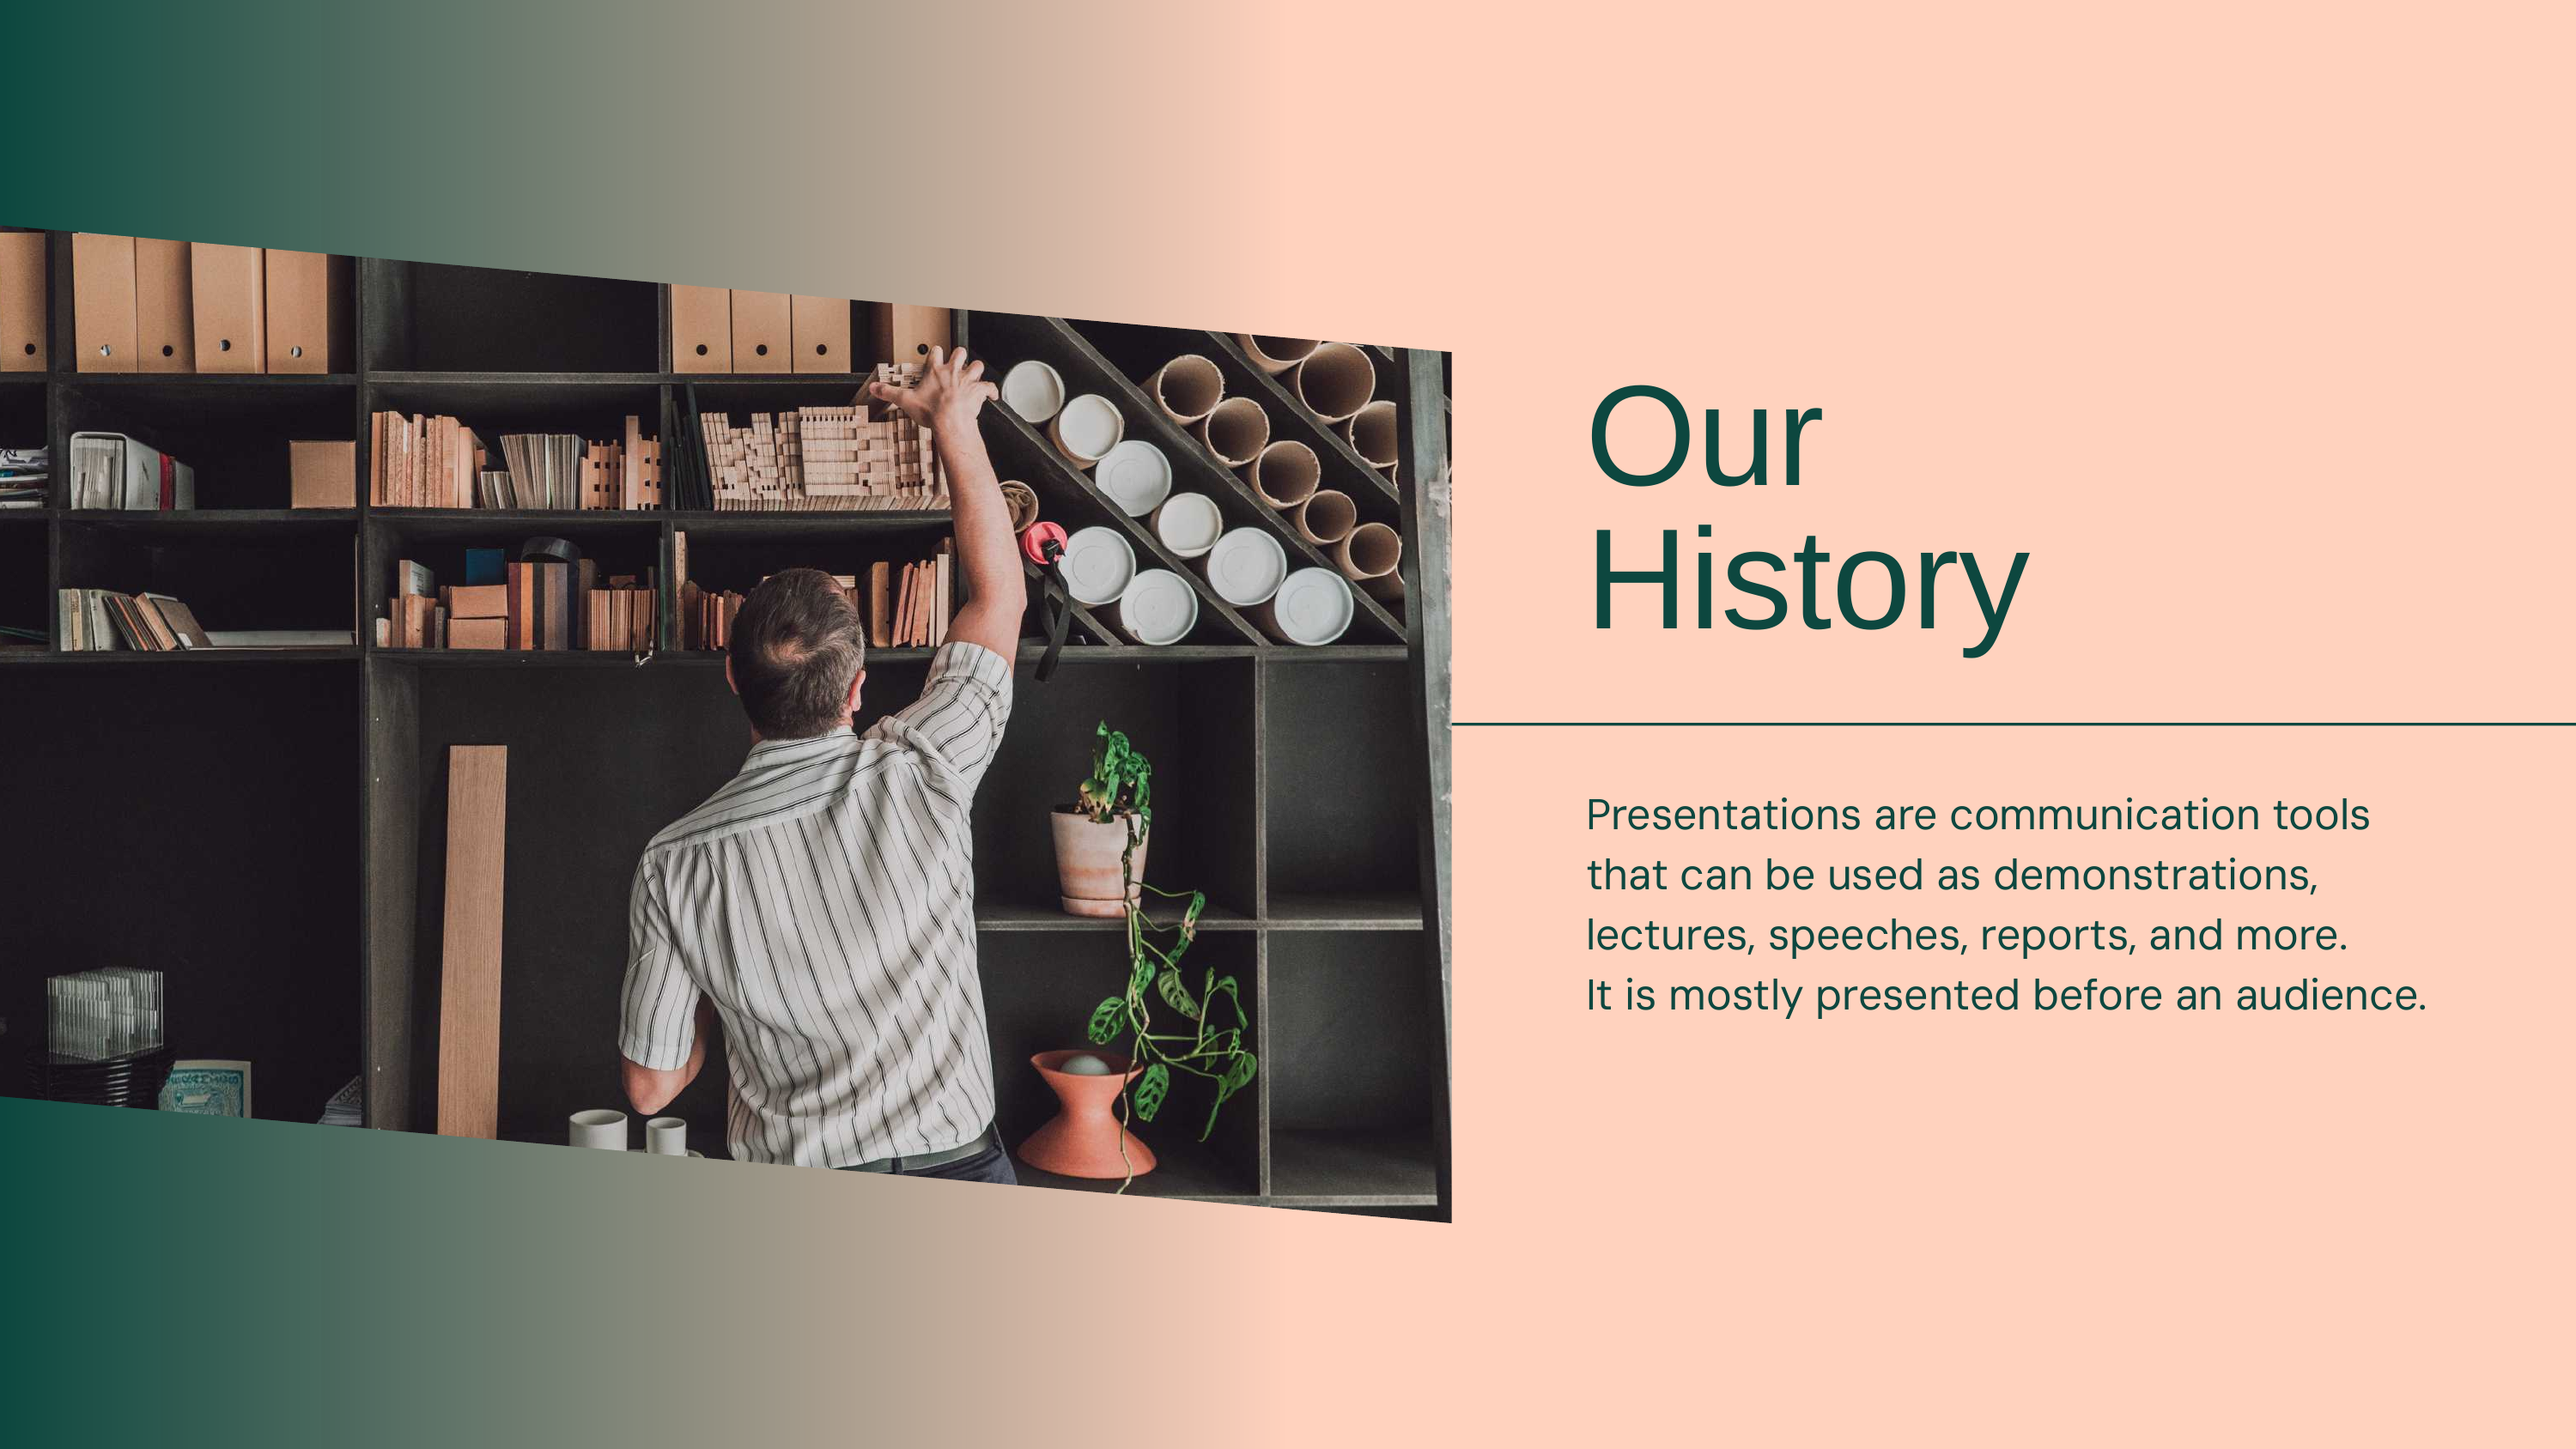

Our
History

Presentations are communication tools
that can be used as demonstrations,
lectures, speeches, reports, and more.
It is mostly presented before an audience.